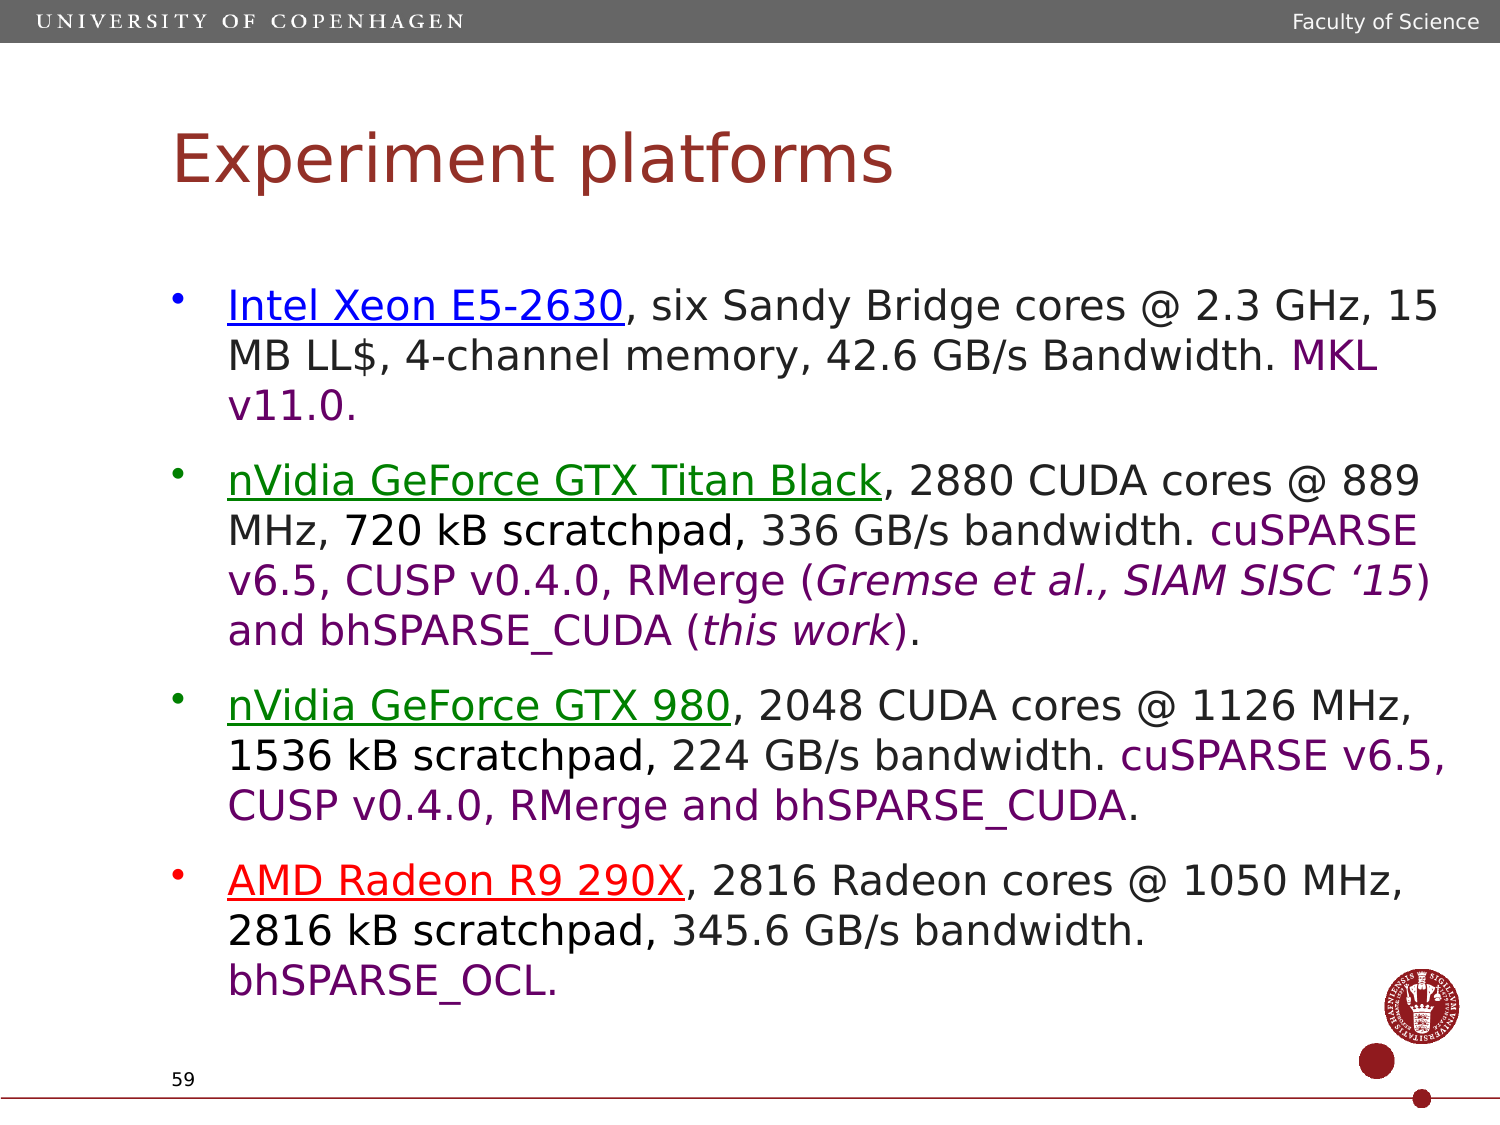

Faculty of Science
Experiment platforms
Intel Xeon E5-2630, six Sandy Bridge cores @ 2.3 GHz, 15 MB LL$, 4-channel memory, 42.6 GB/s Bandwidth. MKL v11.0.
nVidia GeForce GTX Titan Black, 2880 CUDA cores @ 889 MHz, 720 kB scratchpad, 336 GB/s bandwidth. cuSPARSE v6.5, CUSP v0.4.0, RMerge (Gremse et al., SIAM SISC ‘15) and bhSPARSE_CUDA (this work).
nVidia GeForce GTX 980, 2048 CUDA cores @ 1126 MHz, 1536 kB scratchpad, 224 GB/s bandwidth. cuSPARSE v6.5, CUSP v0.4.0, RMerge and bhSPARSE_CUDA.
AMD Radeon R9 290X, 2816 Radeon cores @ 1050 MHz, 2816 kB scratchpad, 345.6 GB/s bandwidth. bhSPARSE_OCL.

59